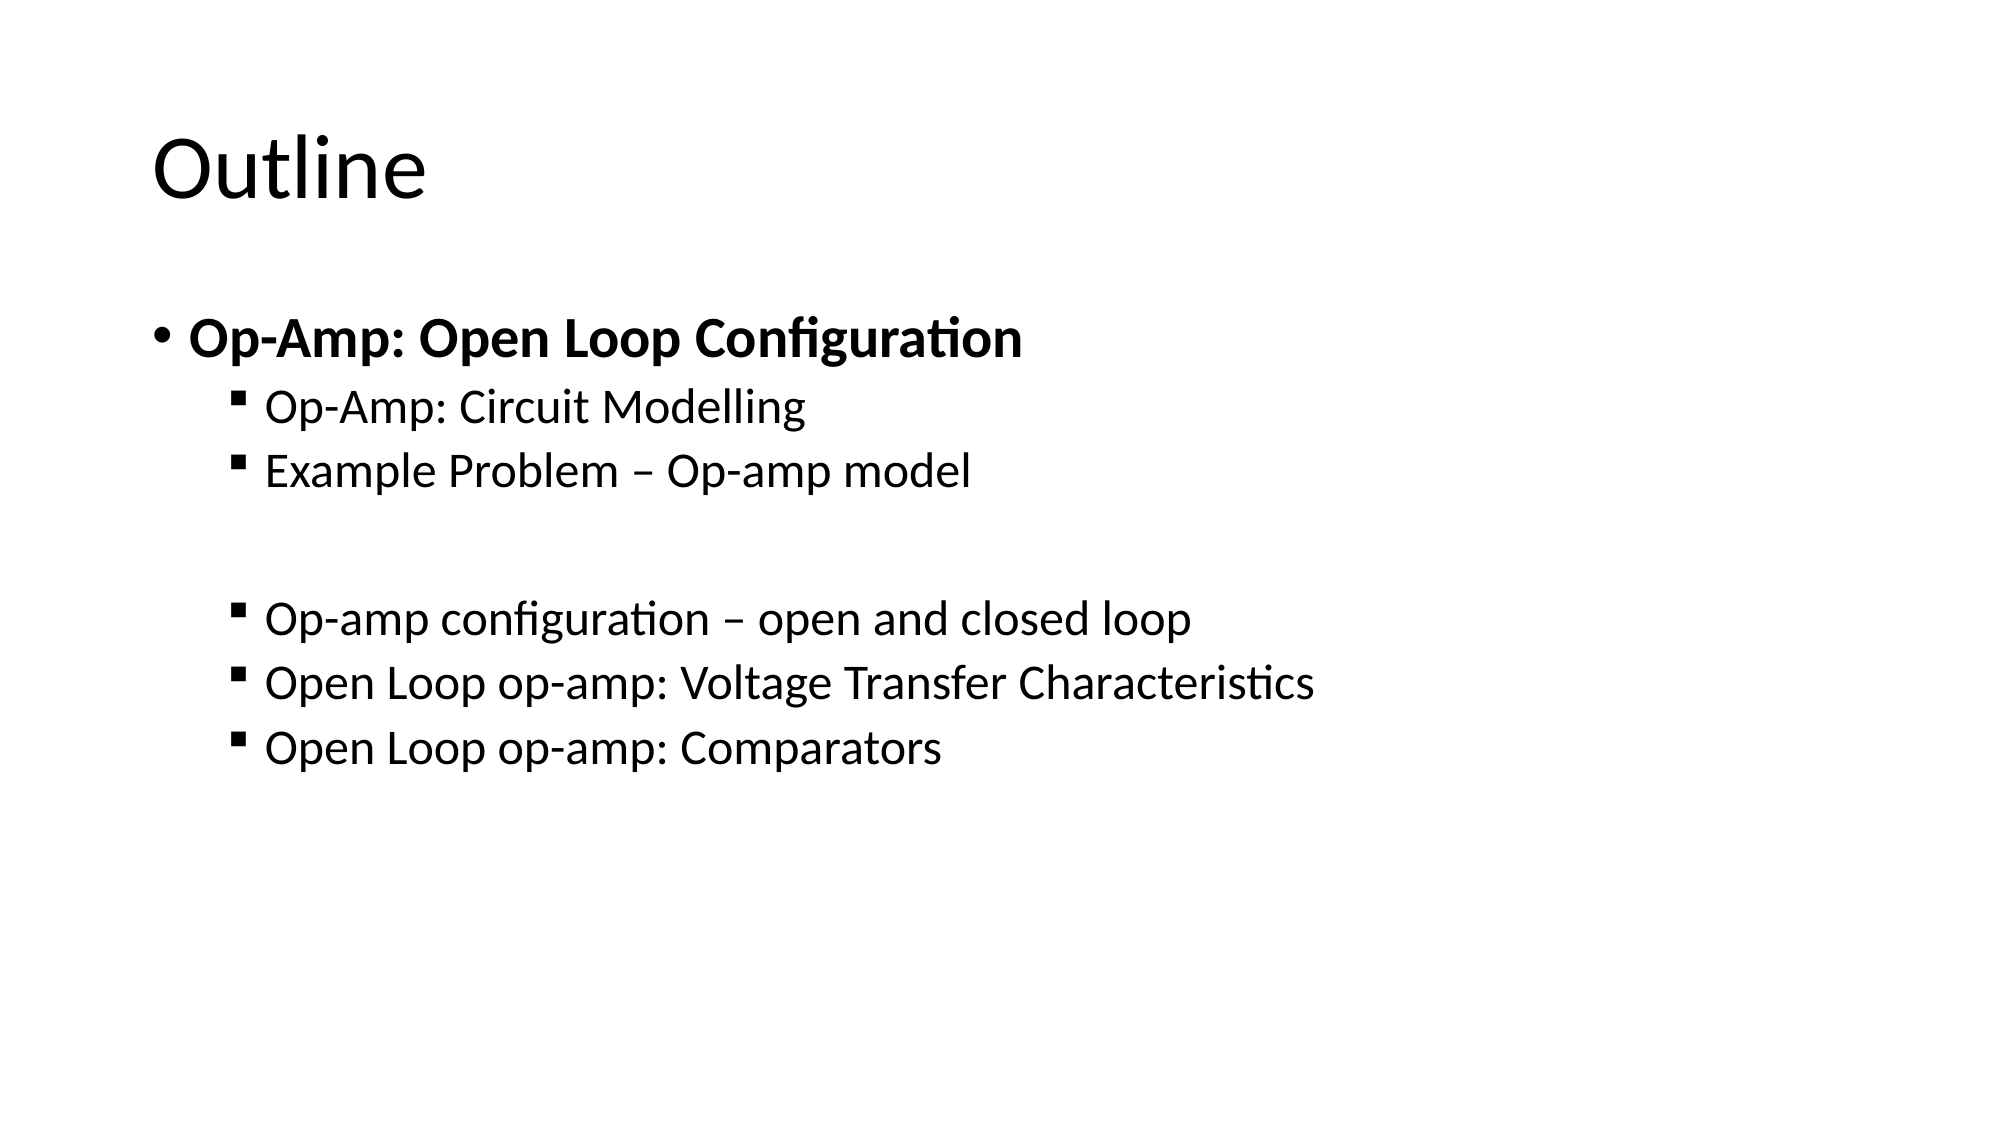

# Outline
Op-Amp: Open Loop Configuration
Op-Amp: Circuit Modelling
Example Problem – Op-amp model

Op-amp configuration – open and closed loop
Open Loop op-amp: Voltage Transfer Characteristics
Open Loop op-amp: Comparators